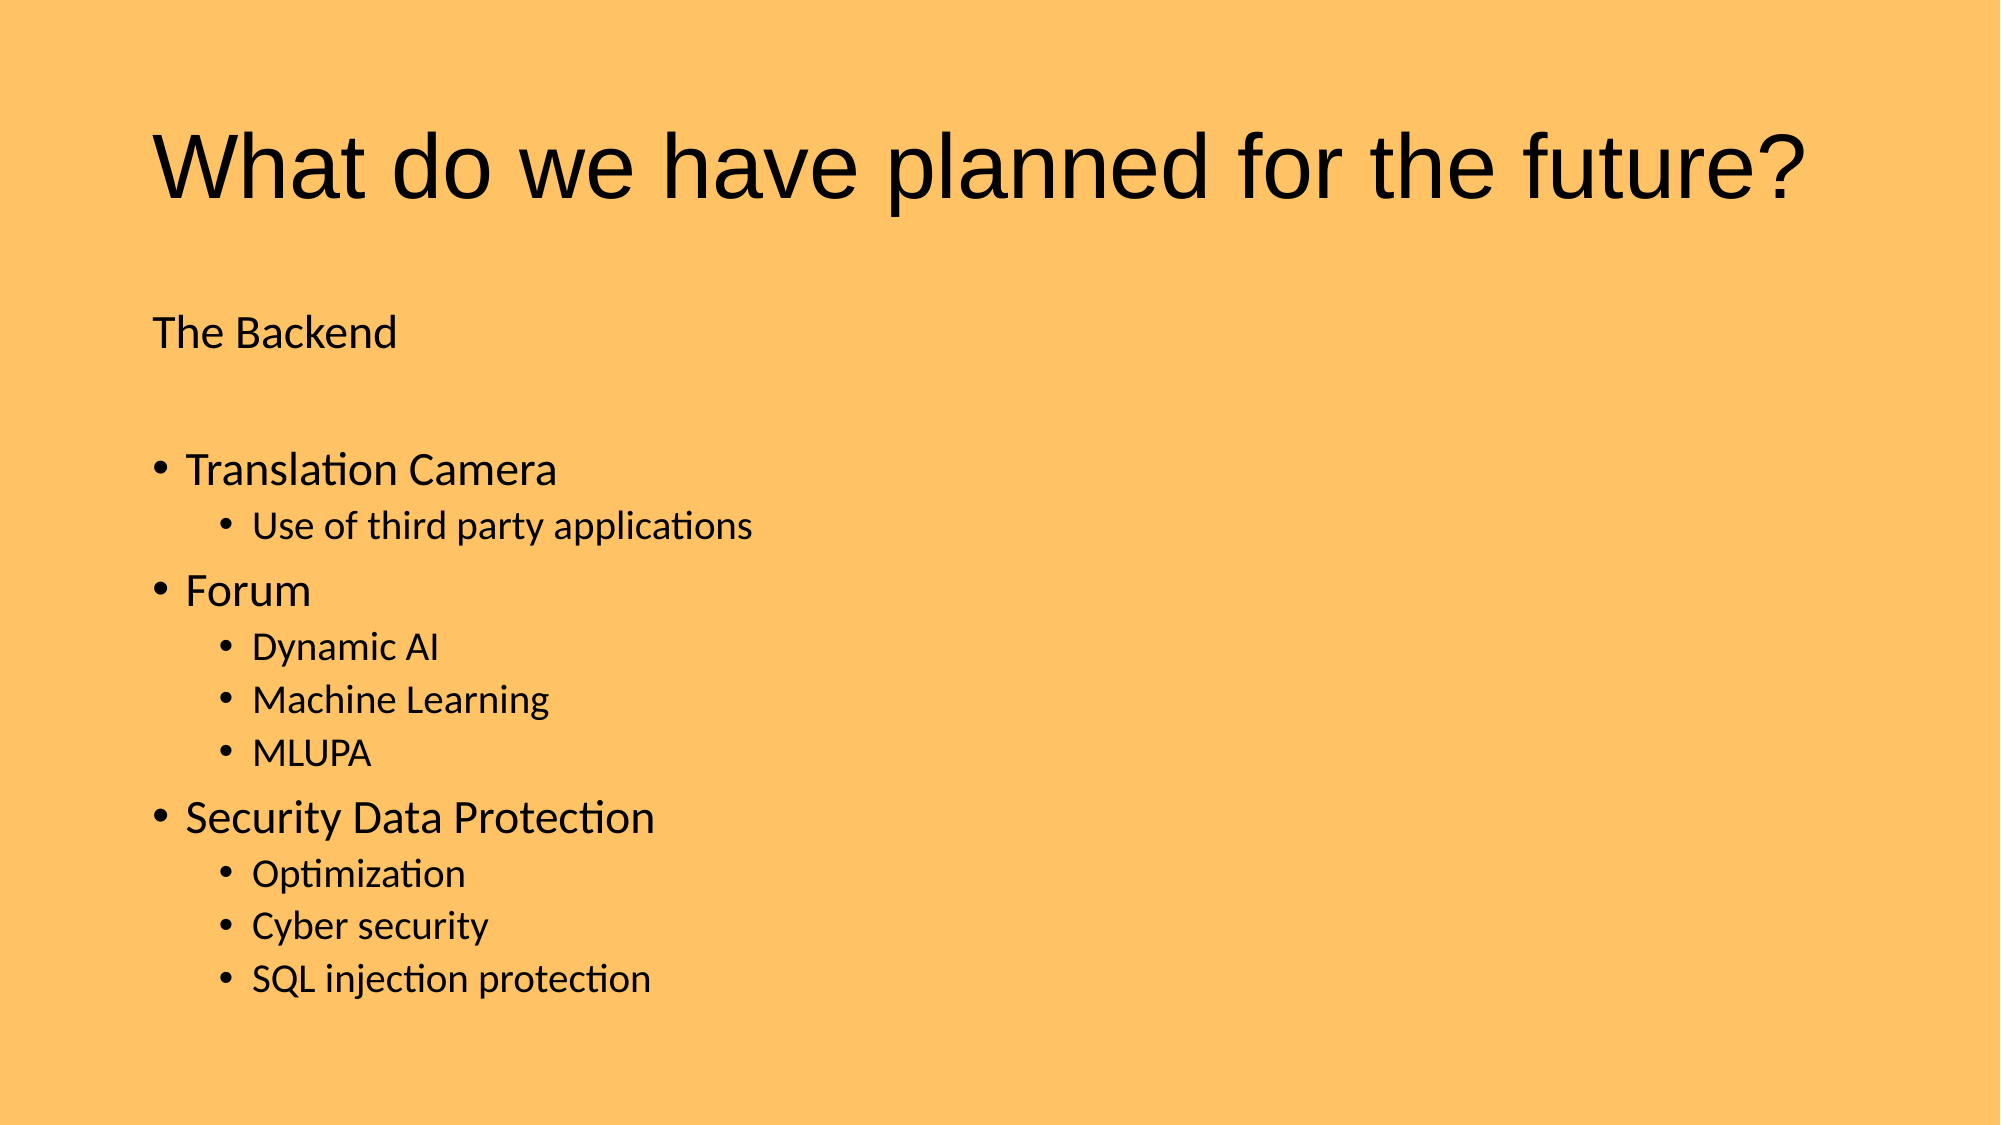

# What do we have planned for the future?
The Backend

Translation Camera
Use of third party applications
Forum
Dynamic AI
Machine Learning
MLUPA
Security Data Protection
Optimization
Cyber security
SQL injection protection